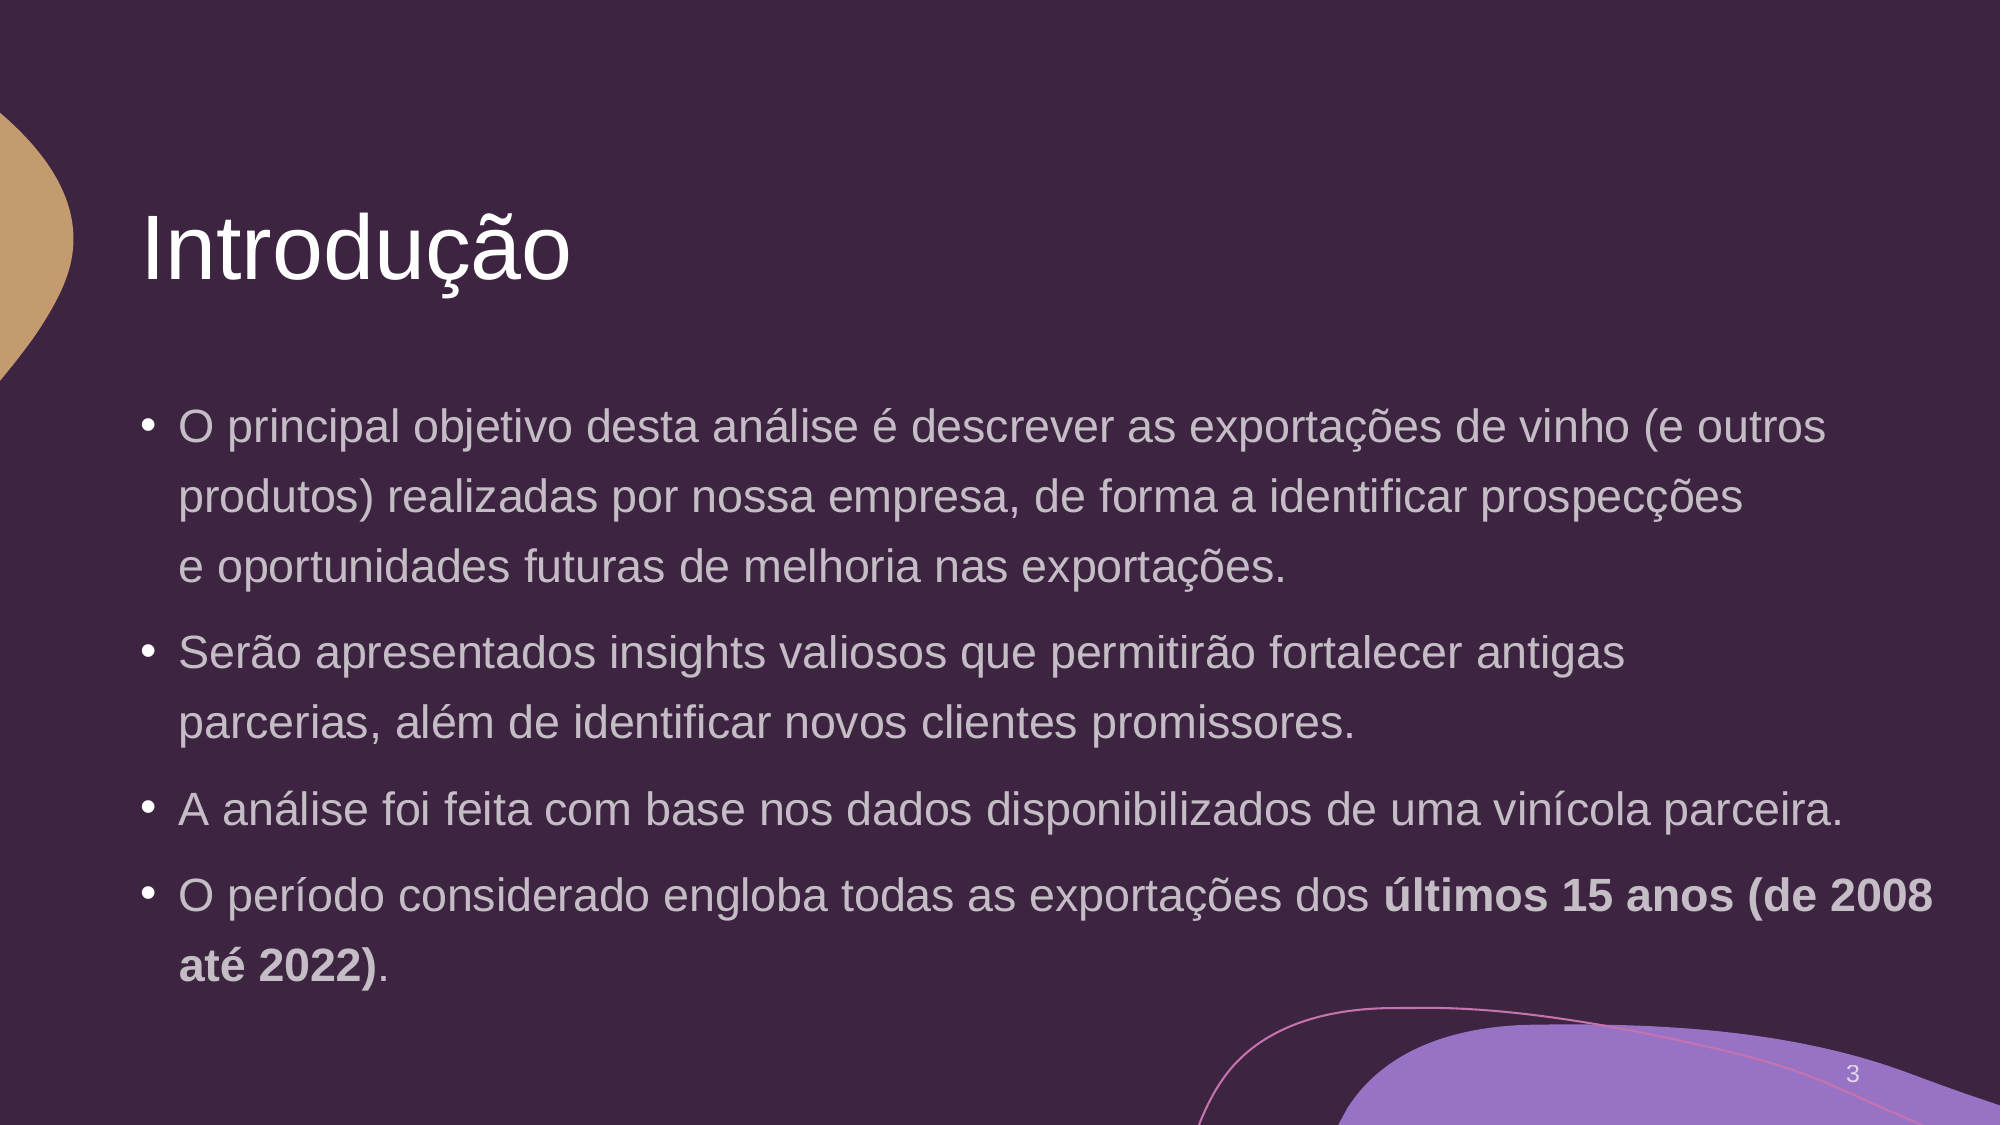

# Introdução
O principal objetivo desta análise é descrever as exportações de vinho (e outros produtos) realizadas por nossa empresa, de forma a identificar prospecções e oportunidades futuras de melhoria nas exportações.
Serão apresentados insights valiosos que permitirão fortalecer antigas parcerias, além de identificar novos clientes promissores.
A análise foi feita com base nos dados disponibilizados de uma vinícola parceira.
O período considerado engloba todas as exportações dos últimos 15 anos (de 2008 até 2022).
3